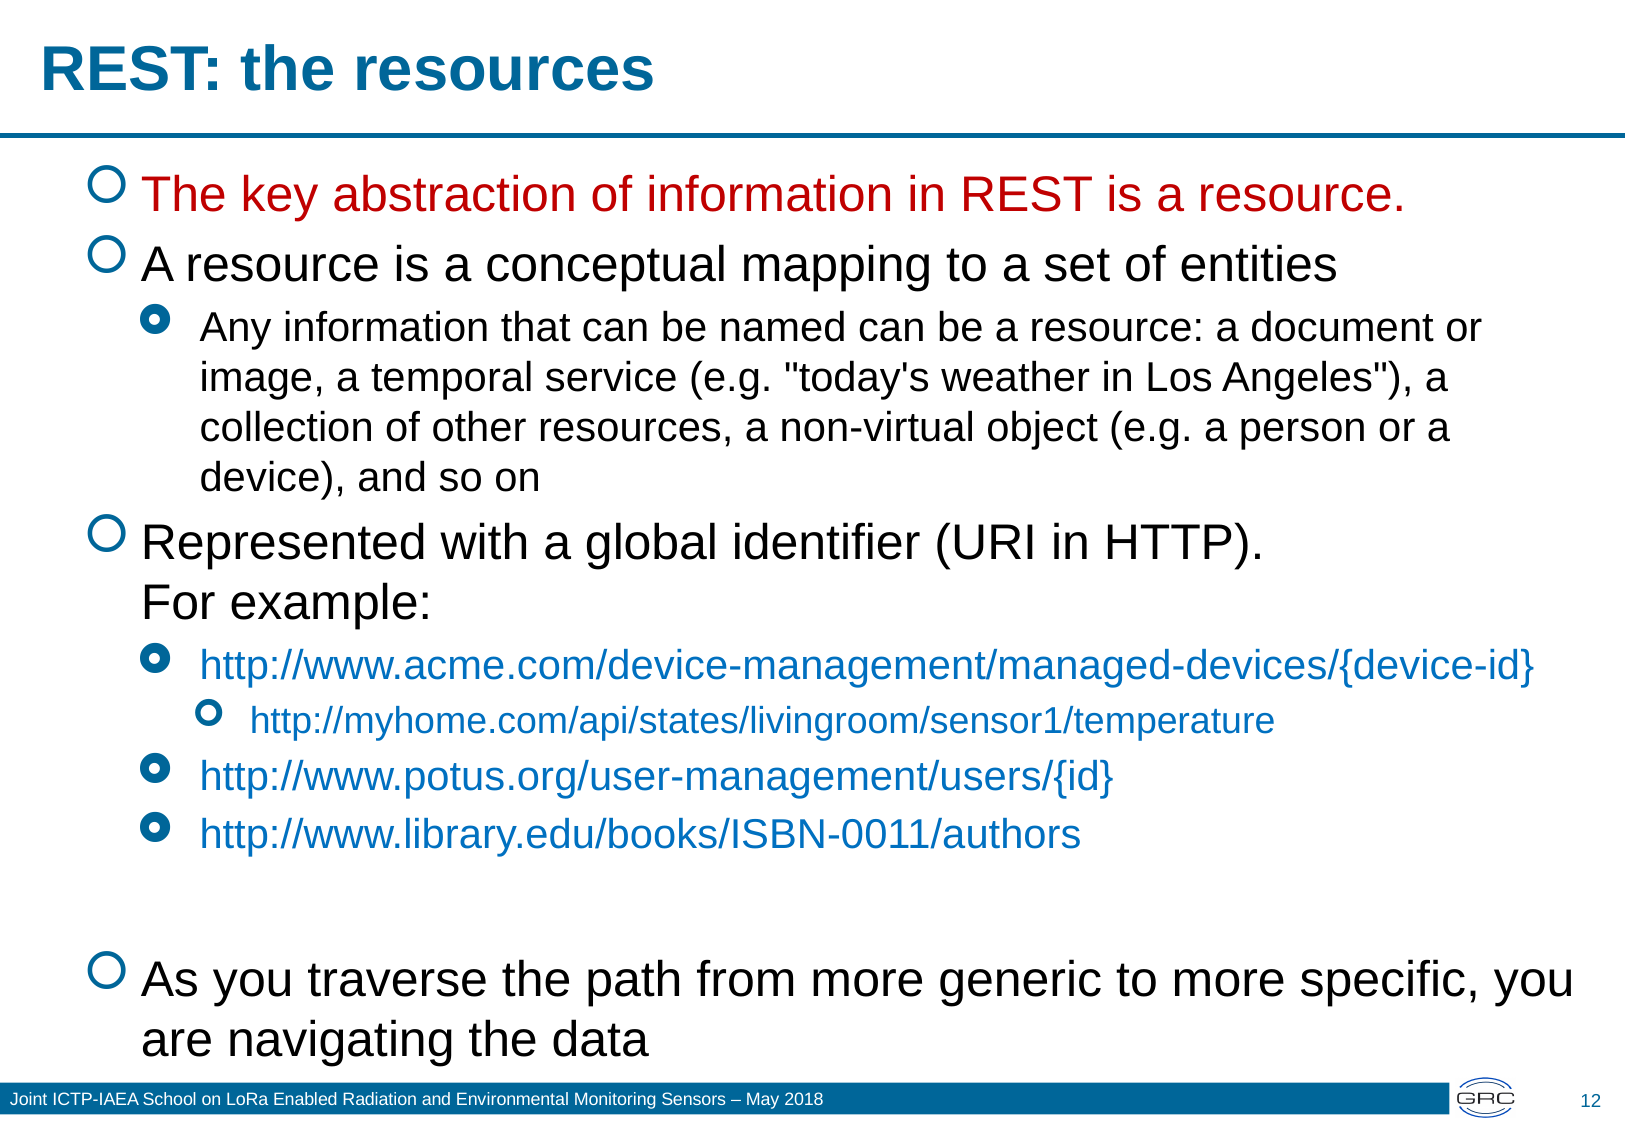

# REST: the resources
The key abstraction of information in REST is a resource.
A resource is a conceptual mapping to a set of entities
Any information that can be named can be a resource: a document or image, a temporal service (e.g. "today's weather in Los Angeles"), a collection of other resources, a non-virtual object (e.g. a person or a device), and so on
Represented with a global identifier (URI in HTTP).
For example:
http://www.acme.com/device-management/managed-devices/{device-id}
http://myhome.com/api/states/livingroom/sensor1/temperature
http://www.potus.org/user-management/users/{id}
http://www.library.edu/books/ISBN-0011/authors

As you traverse the path from more generic to more specific, you are navigating the data

12